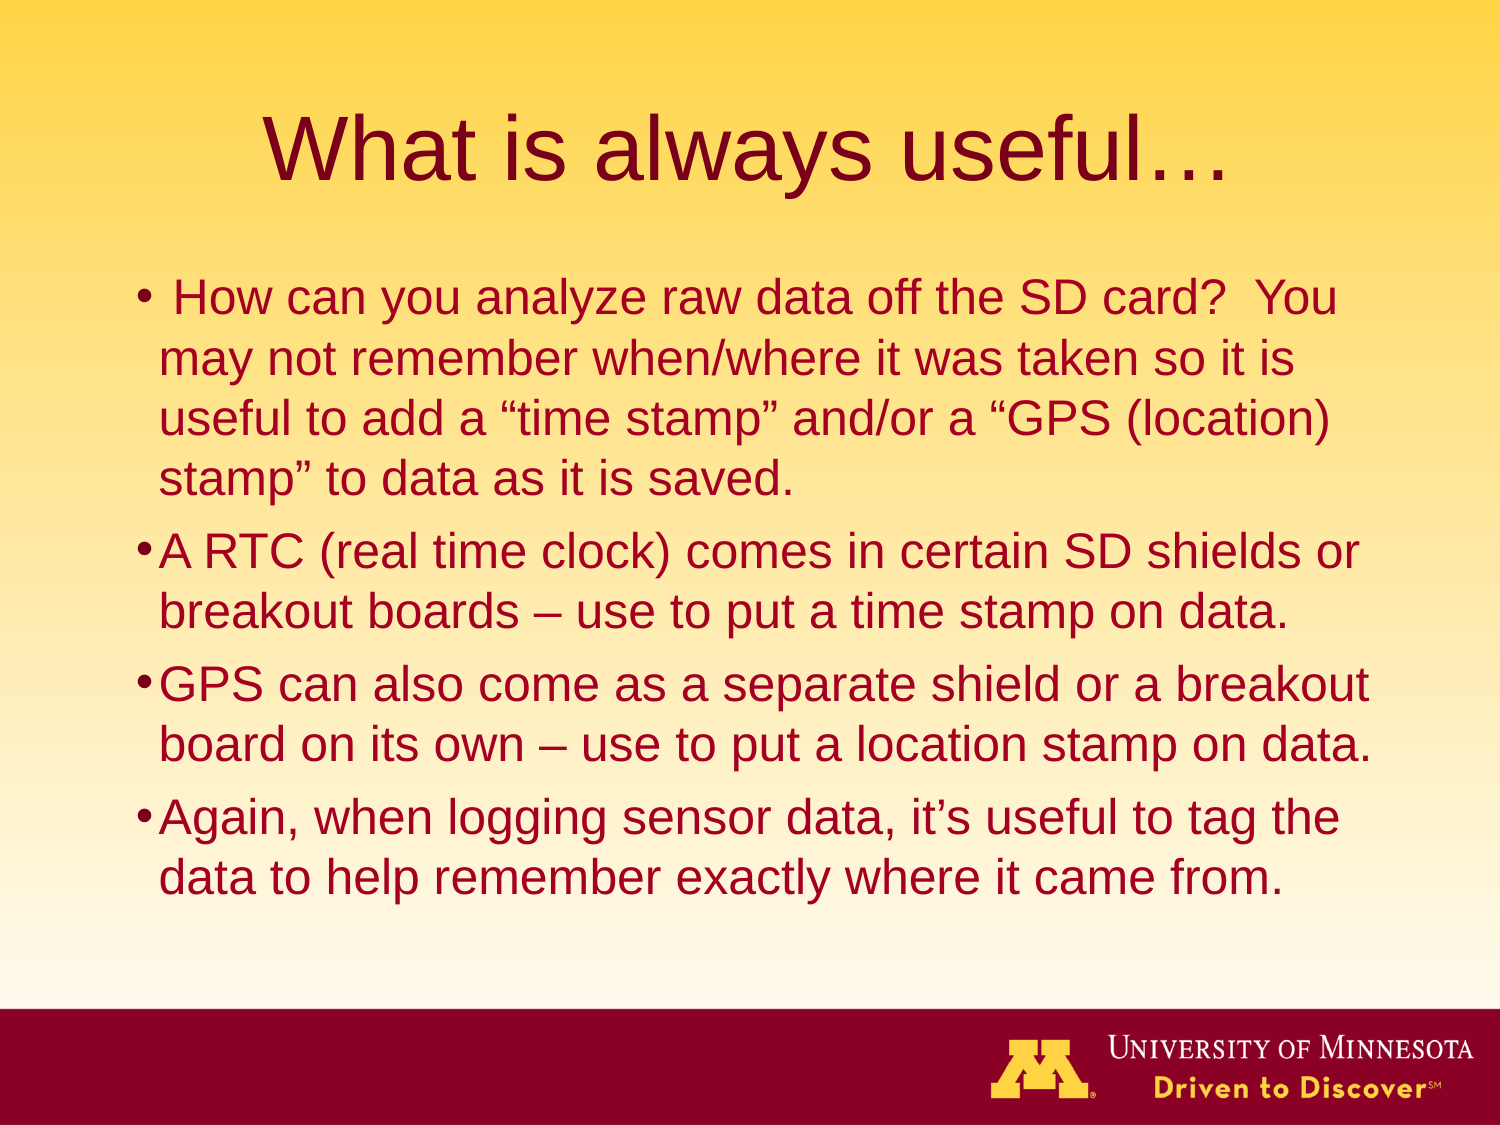

# What is always useful…
 How can you analyze raw data off the SD card?  You may not remember when/where it was taken so it is useful to add a “time stamp” and/or a “GPS (location) stamp” to data as it is saved.
A RTC (real time clock) comes in certain SD shields or breakout boards – use to put a time stamp on data.
GPS can also come as a separate shield or a breakout board on its own – use to put a location stamp on data.
Again, when logging sensor data, it’s useful to tag the data to help remember exactly where it came from.